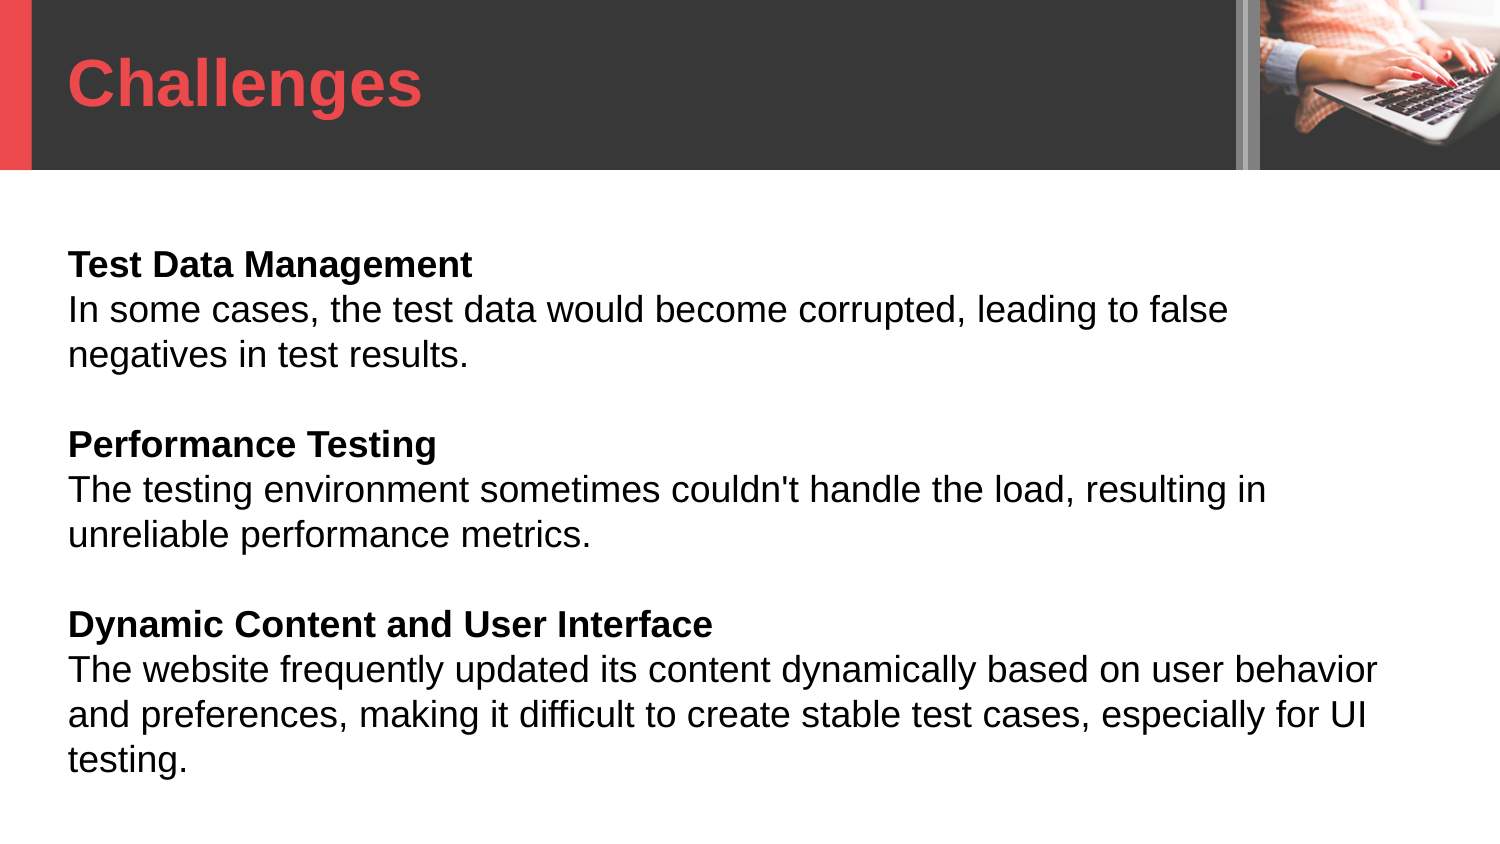

Challenges
Test Data Management
In some cases, the test data would become corrupted, leading to false negatives in test results.

Performance Testing
The testing environment sometimes couldn't handle the load, resulting in unreliable performance metrics.

Dynamic Content and User Interface
The website frequently updated its content dynamically based on user behavior and preferences, making it difficult to create stable test cases, especially for UI testing.